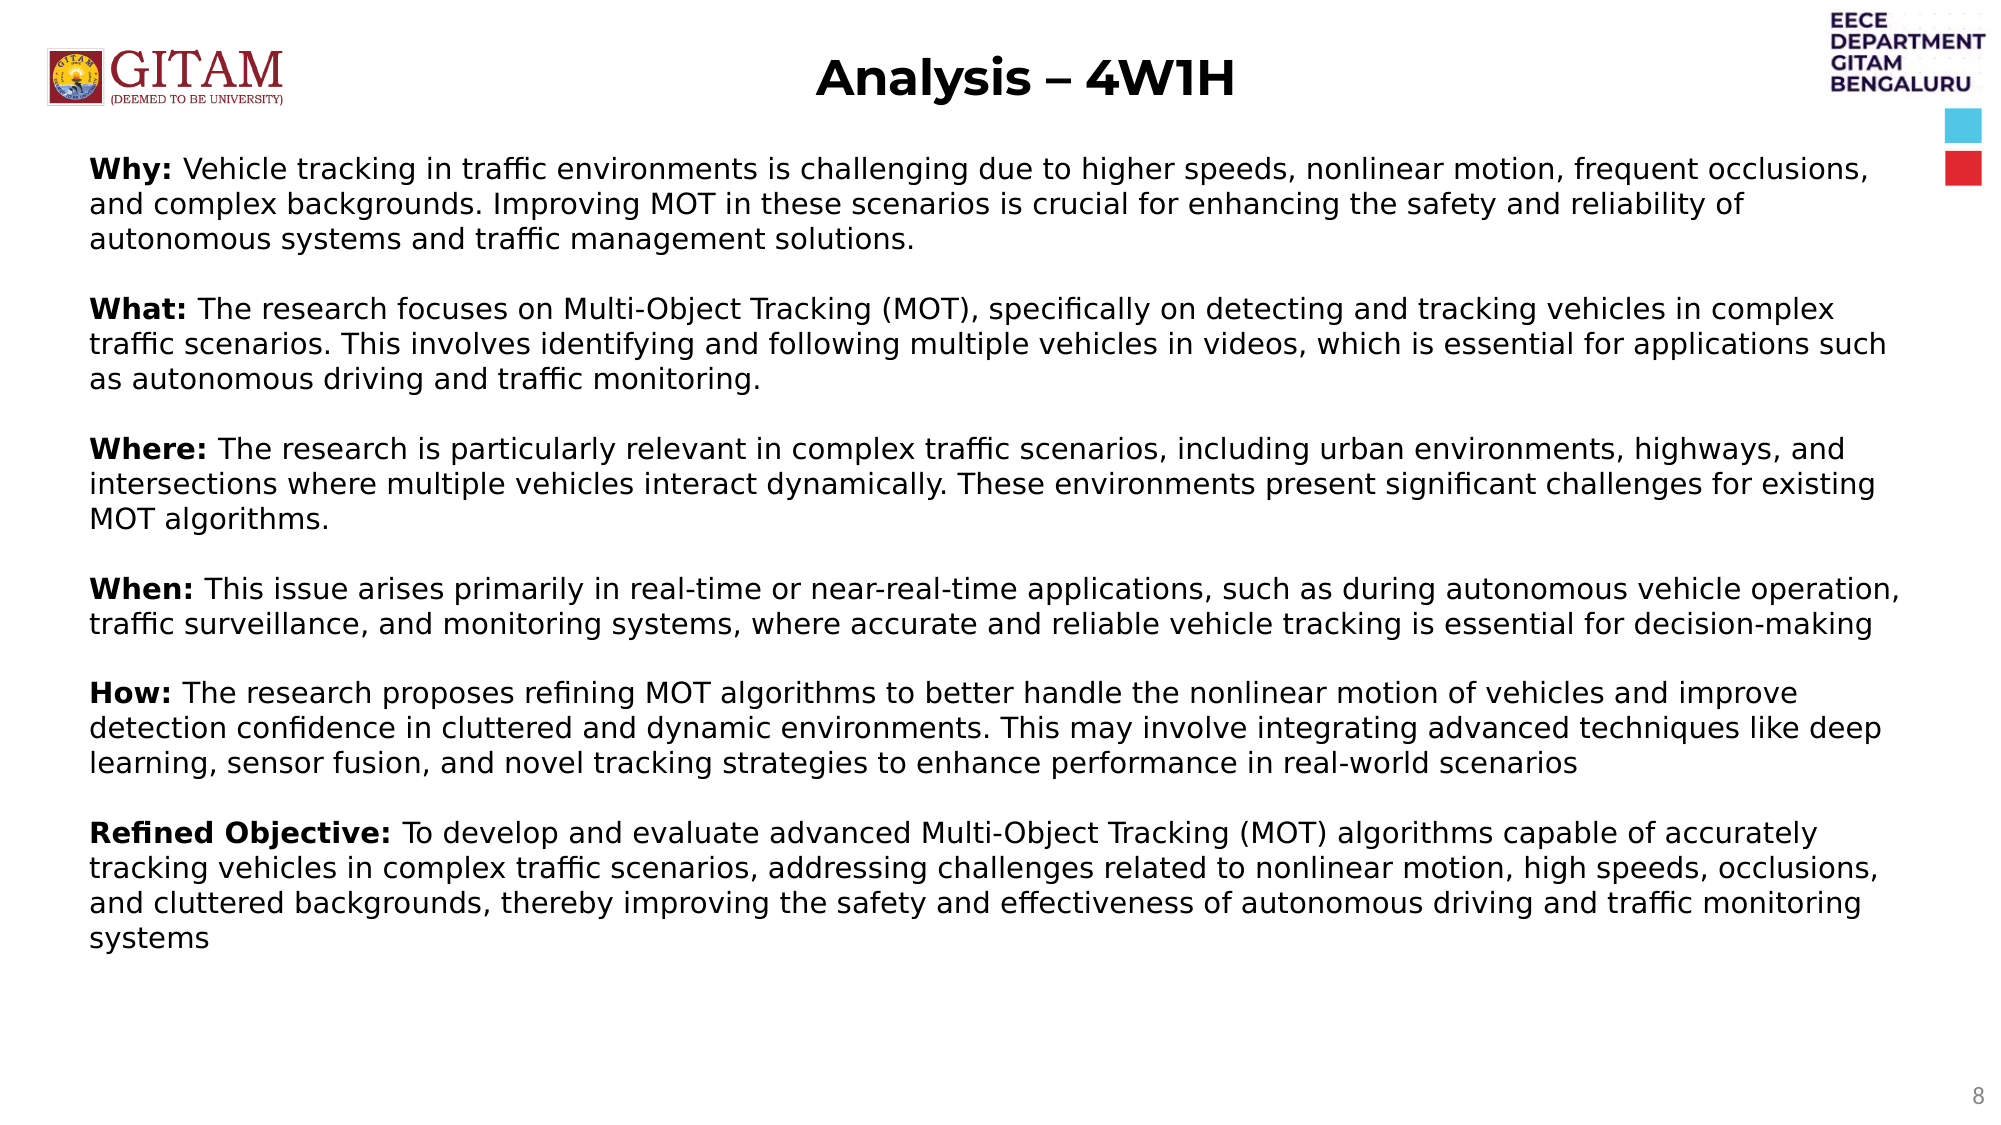

Analysis – 4W1H
Why: Vehicle tracking in traffic environments is challenging due to higher speeds, nonlinear motion, frequent occlusions, and complex backgrounds. Improving MOT in these scenarios is crucial for enhancing the safety and reliability of autonomous systems and traffic management solutions.

What: The research focuses on Multi-Object Tracking (MOT), specifically on detecting and tracking vehicles in complex traffic scenarios. This involves identifying and following multiple vehicles in videos, which is essential for applications such as autonomous driving and traffic monitoring.

Where: The research is particularly relevant in complex traffic scenarios, including urban environments, highways, and intersections where multiple vehicles interact dynamically. These environments present significant challenges for existing MOT algorithms.

When: This issue arises primarily in real-time or near-real-time applications, such as during autonomous vehicle operation, traffic surveillance, and monitoring systems, where accurate and reliable vehicle tracking is essential for decision-making

How: The research proposes refining MOT algorithms to better handle the nonlinear motion of vehicles and improve detection confidence in cluttered and dynamic environments. This may involve integrating advanced techniques like deep learning, sensor fusion, and novel tracking strategies to enhance performance in real-world scenarios

Refined Objective: To develop and evaluate advanced Multi-Object Tracking (MOT) algorithms capable of accurately tracking vehicles in complex traffic scenarios, addressing challenges related to nonlinear motion, high speeds, occlusions, and cluttered backgrounds, thereby improving the safety and effectiveness of autonomous driving and traffic monitoring systems

8